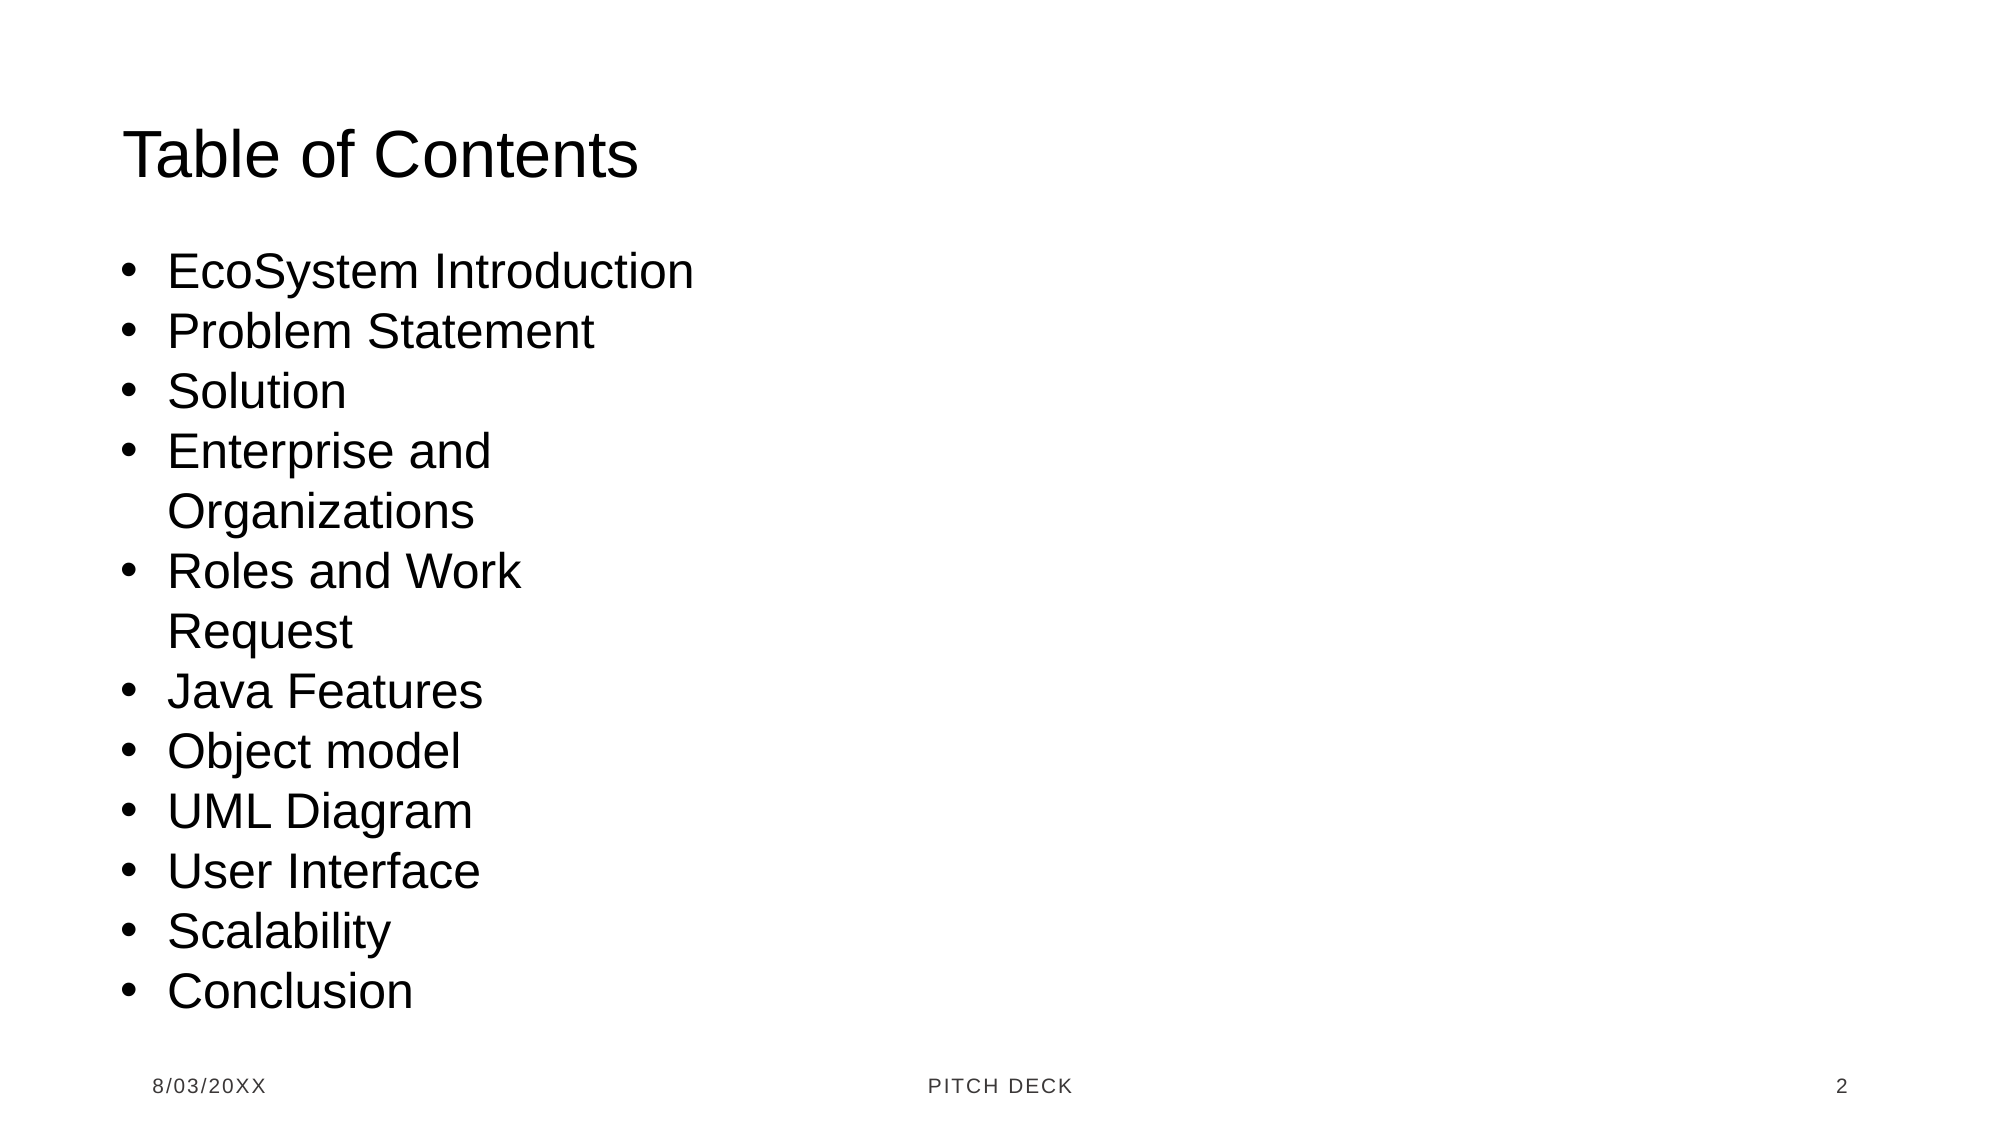

Table of Contents
EcoSystem Introduction
Problem Statement
Solution
Enterprise and Organizations
Roles and Work Request
Java Features
Object model
UML Diagram
User Interface
Scalability
Conclusion
8/03/20XX
PITCH DECK
2